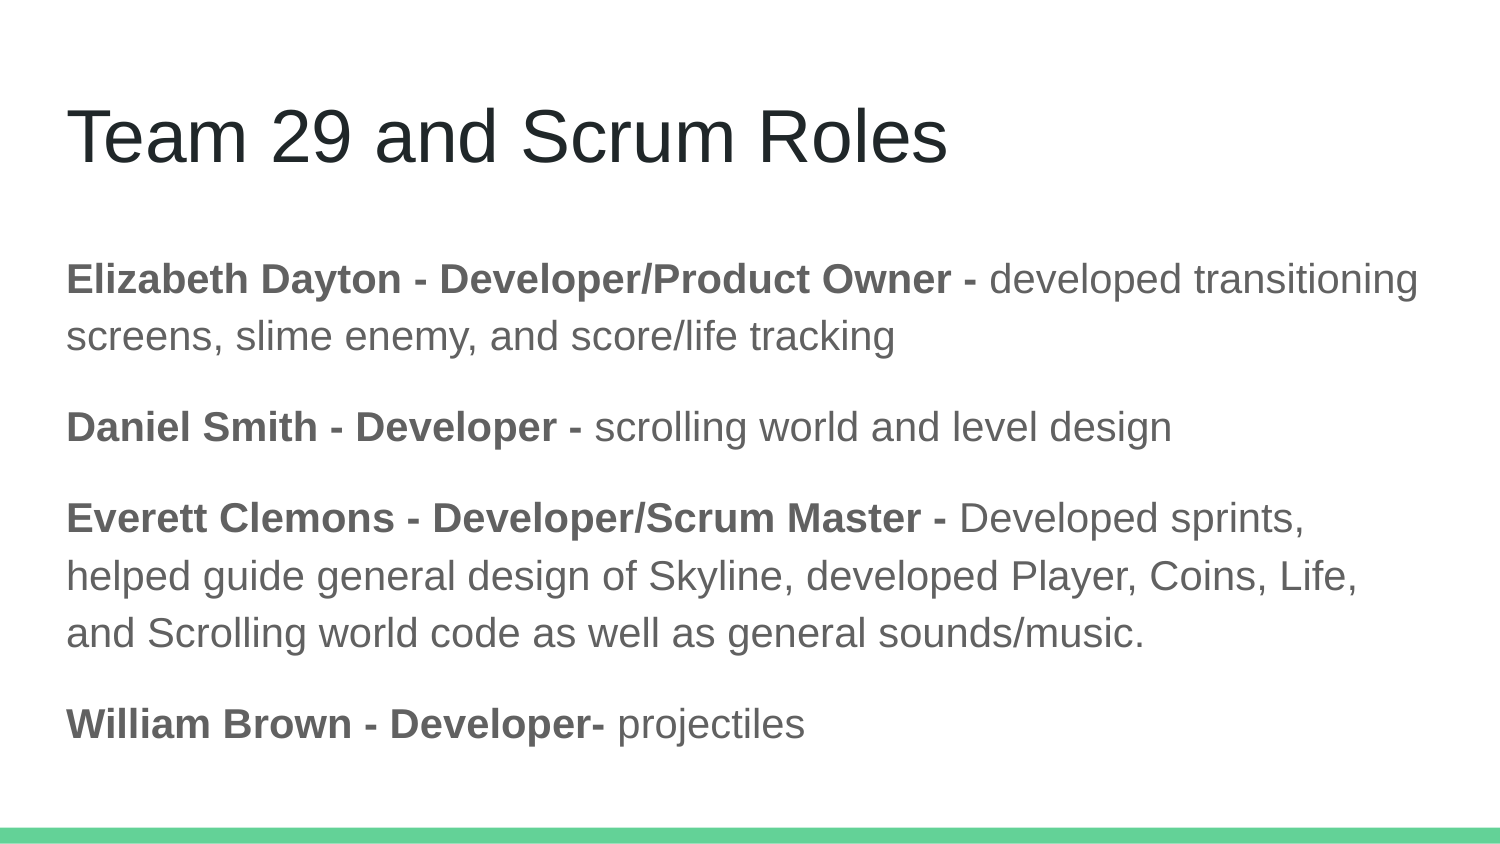

# Team 29 and Scrum Roles
Elizabeth Dayton - Developer/Product Owner - developed transitioning screens, slime enemy, and score/life tracking
Daniel Smith - Developer - scrolling world and level design
Everett Clemons - Developer/Scrum Master - Developed sprints, helped guide general design of Skyline, developed Player, Coins, Life, and Scrolling world code as well as general sounds/music.
William Brown - Developer- projectiles